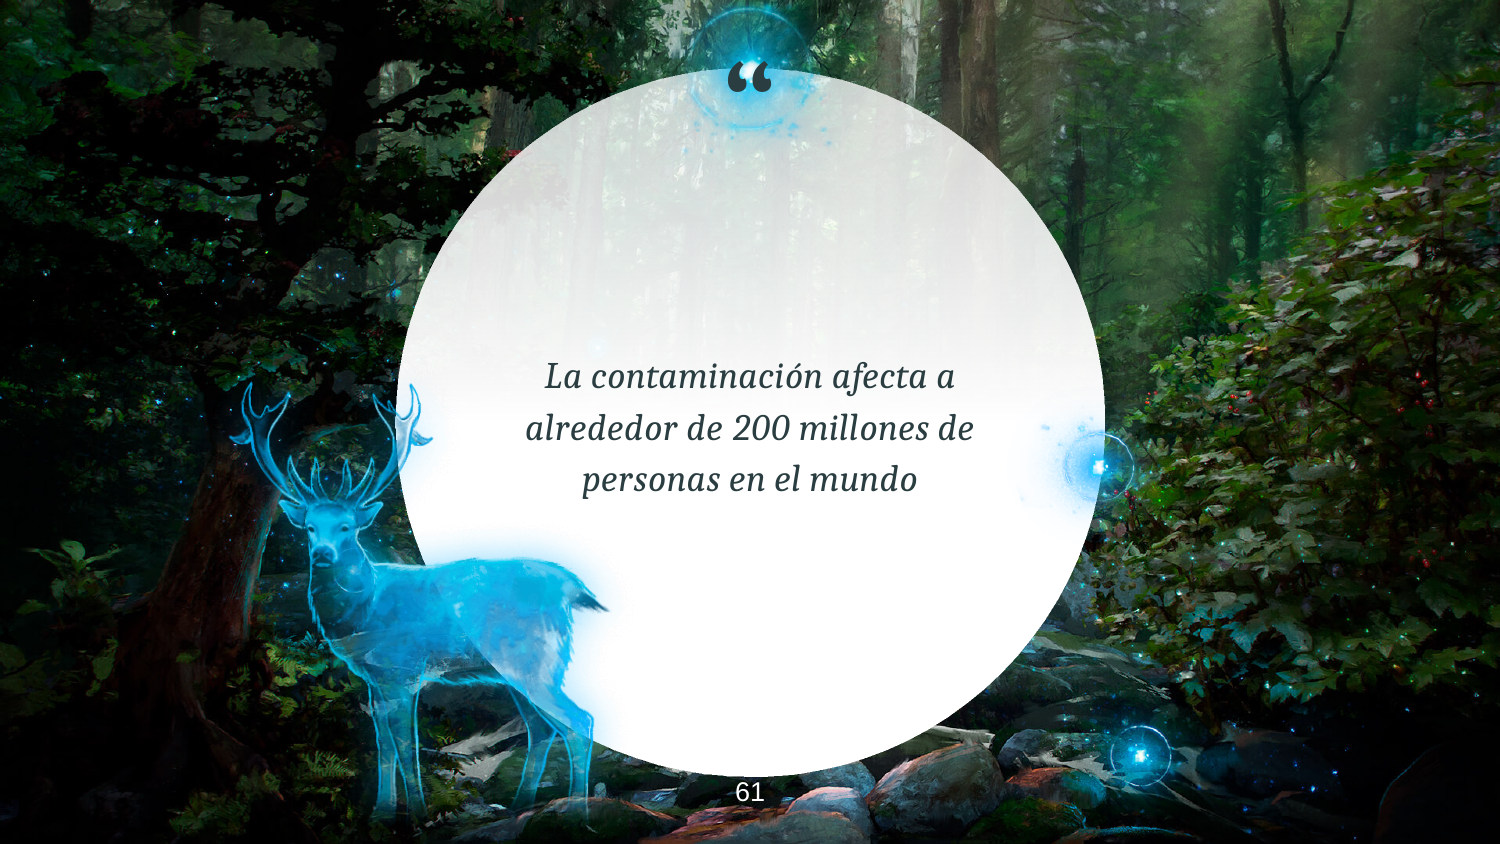

La contaminación afecta a alrededor de 200 millones de personas en el mundo
61